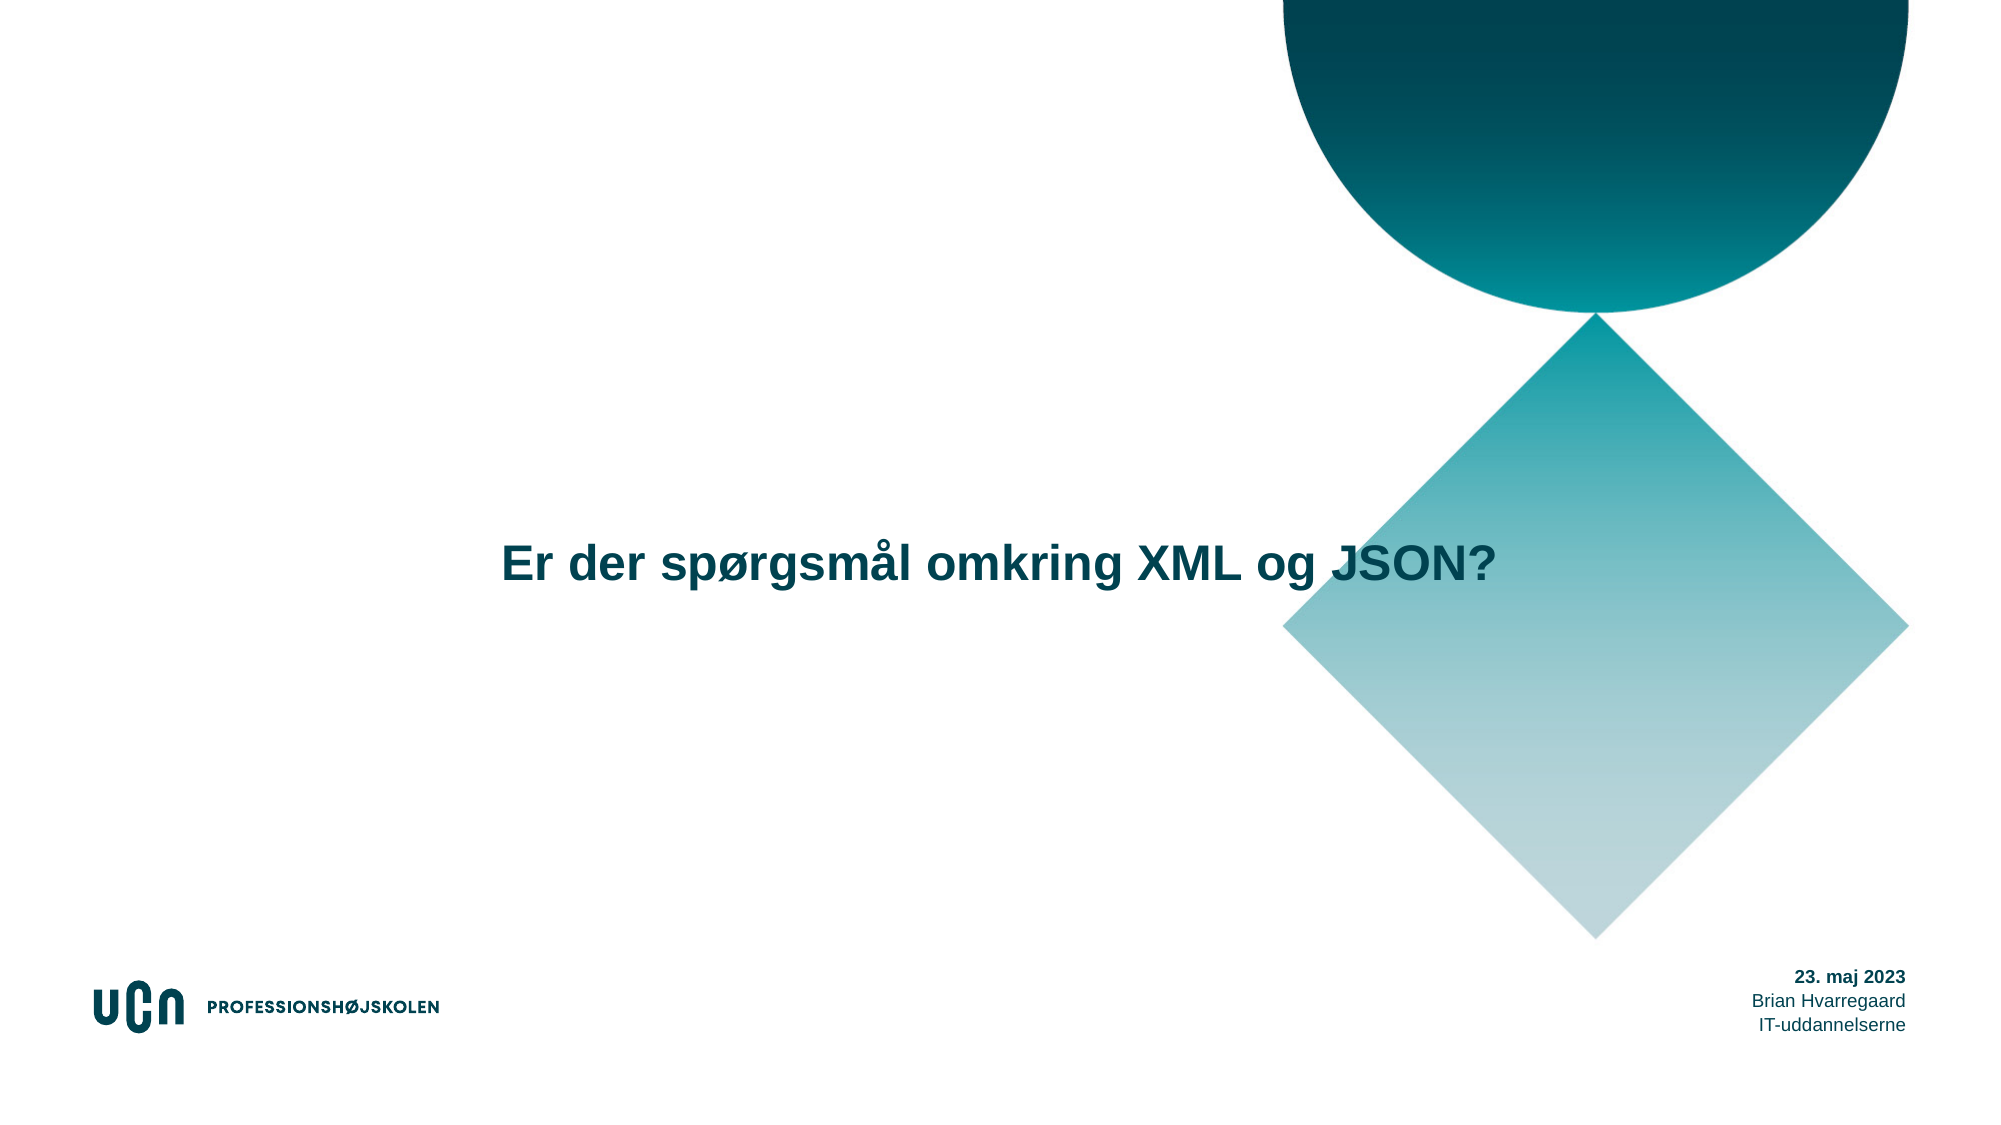

# Er der spørgsmål omkring XML og JSON?

61